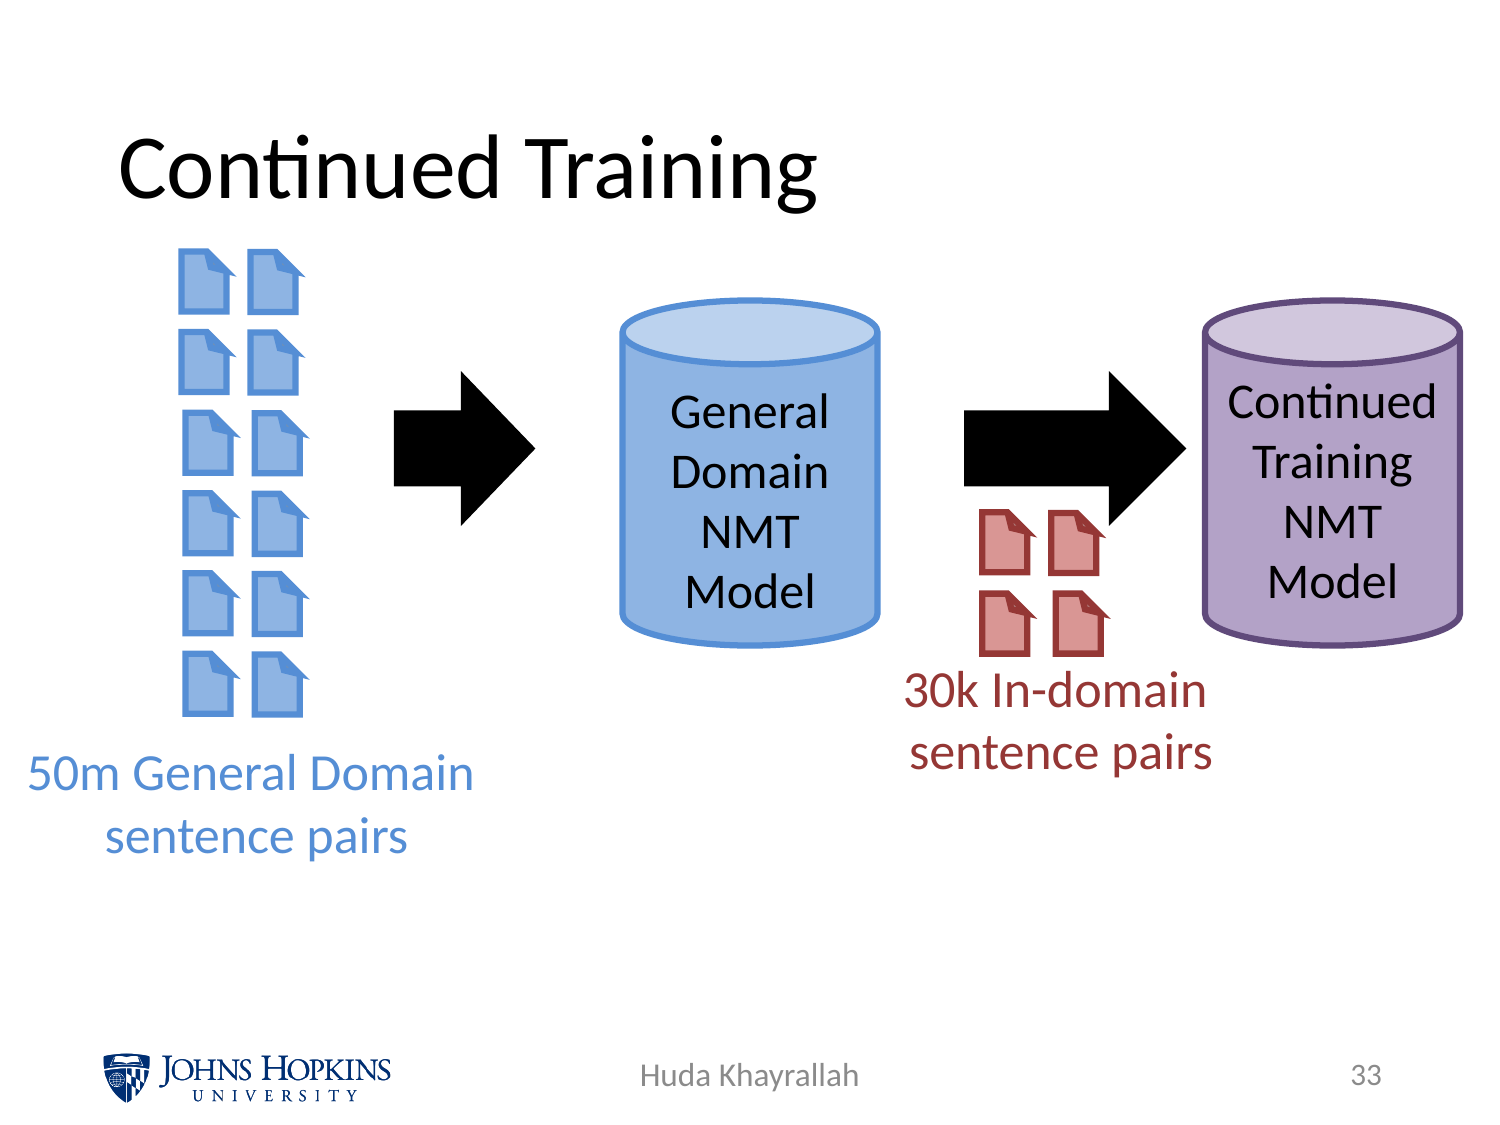

# Continued Training

General Domain
NMT
Model
Continued Training
NMT
Model

30k In-domain
 sentence pairs

50m General Domain
 sentence pairs
Huda Khayrallah
33